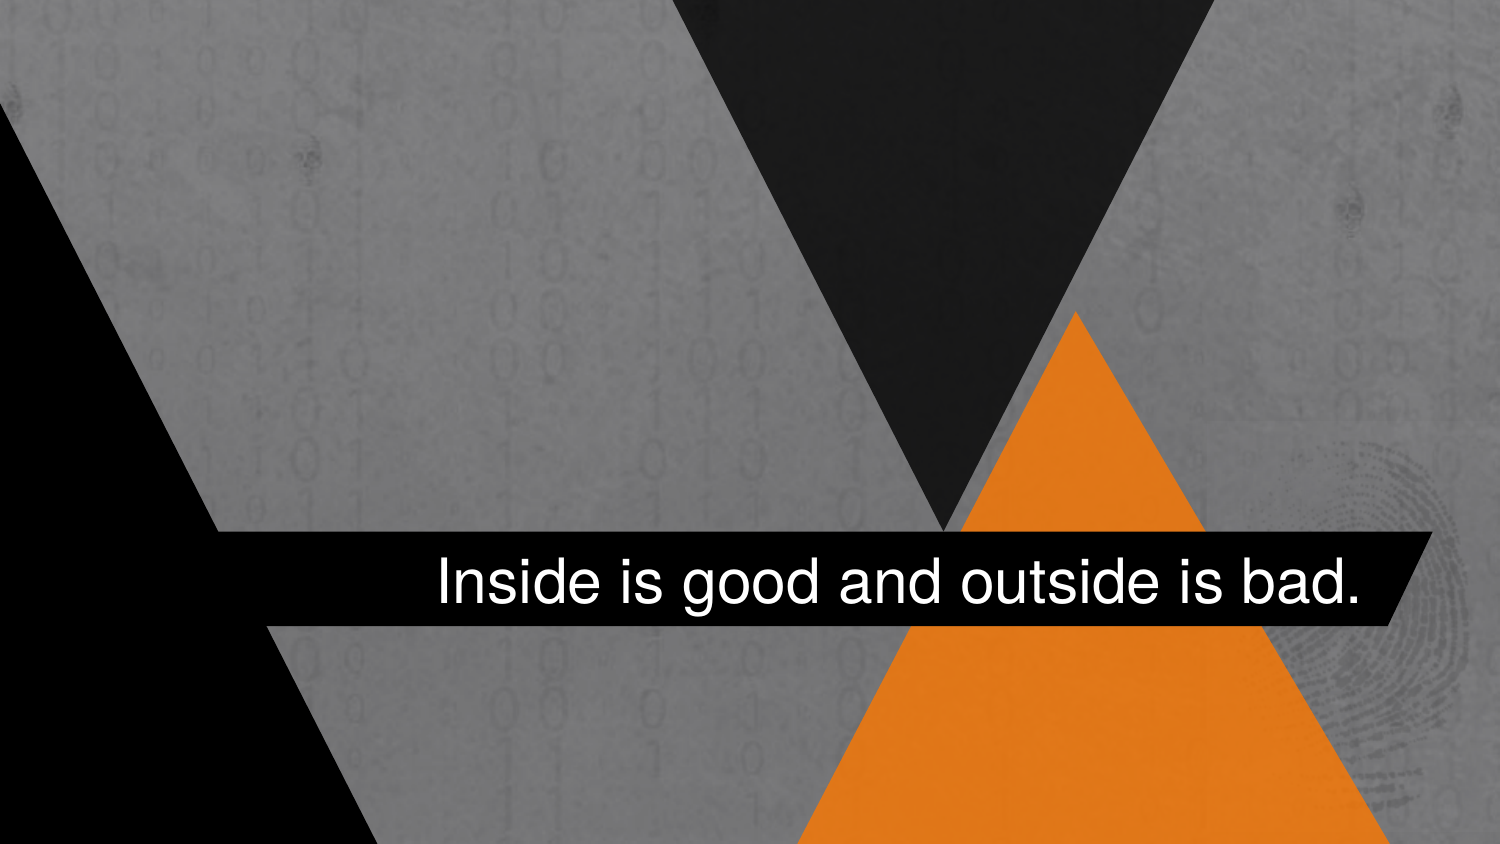

Inside is good and outside is bad.